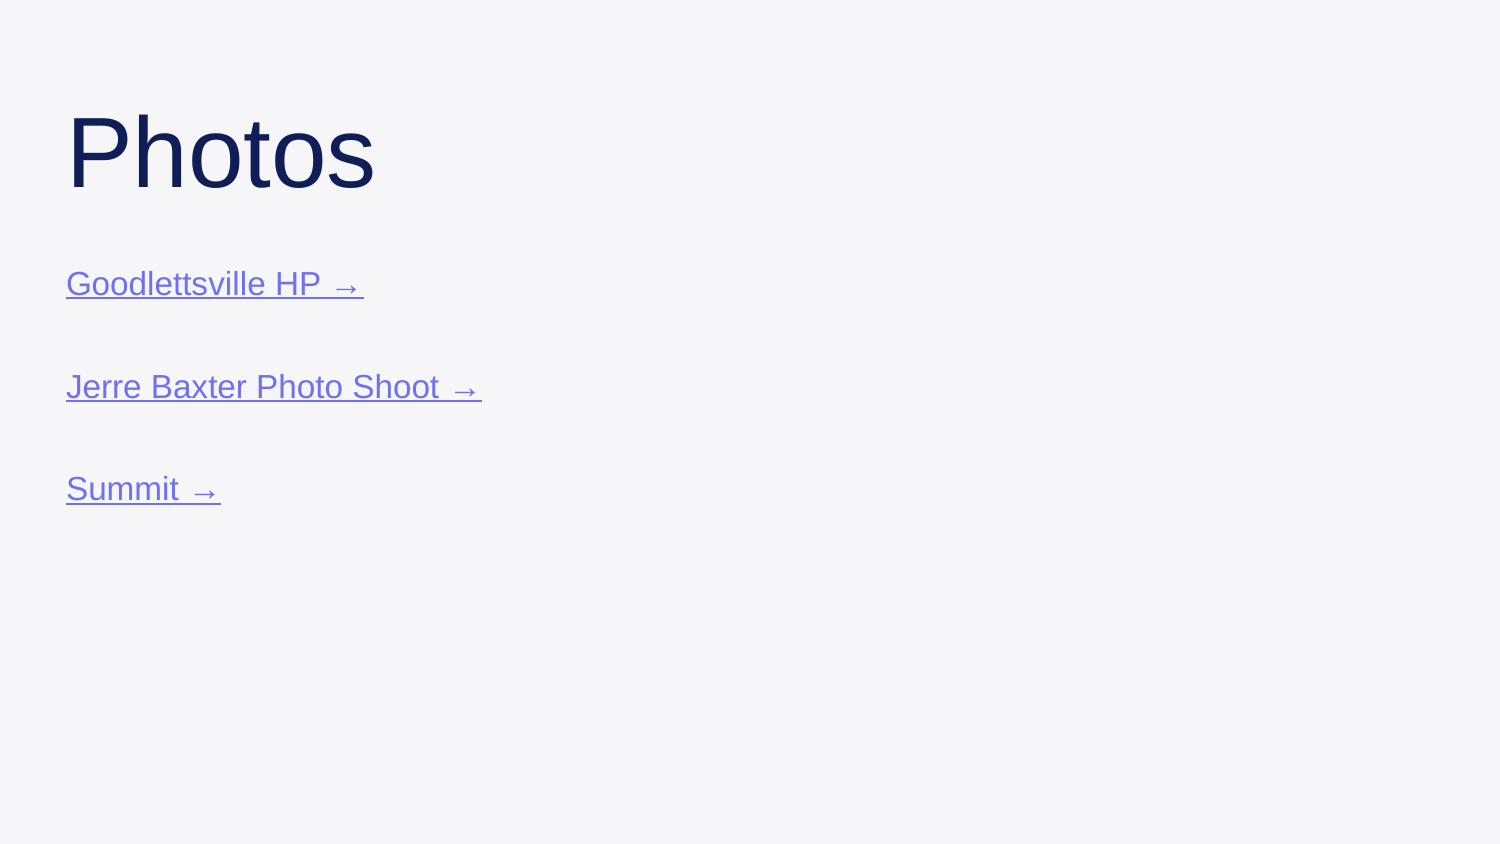

# Photos
Goodlettsville HP →

Jerre Baxter Photo Shoot →
Summit →